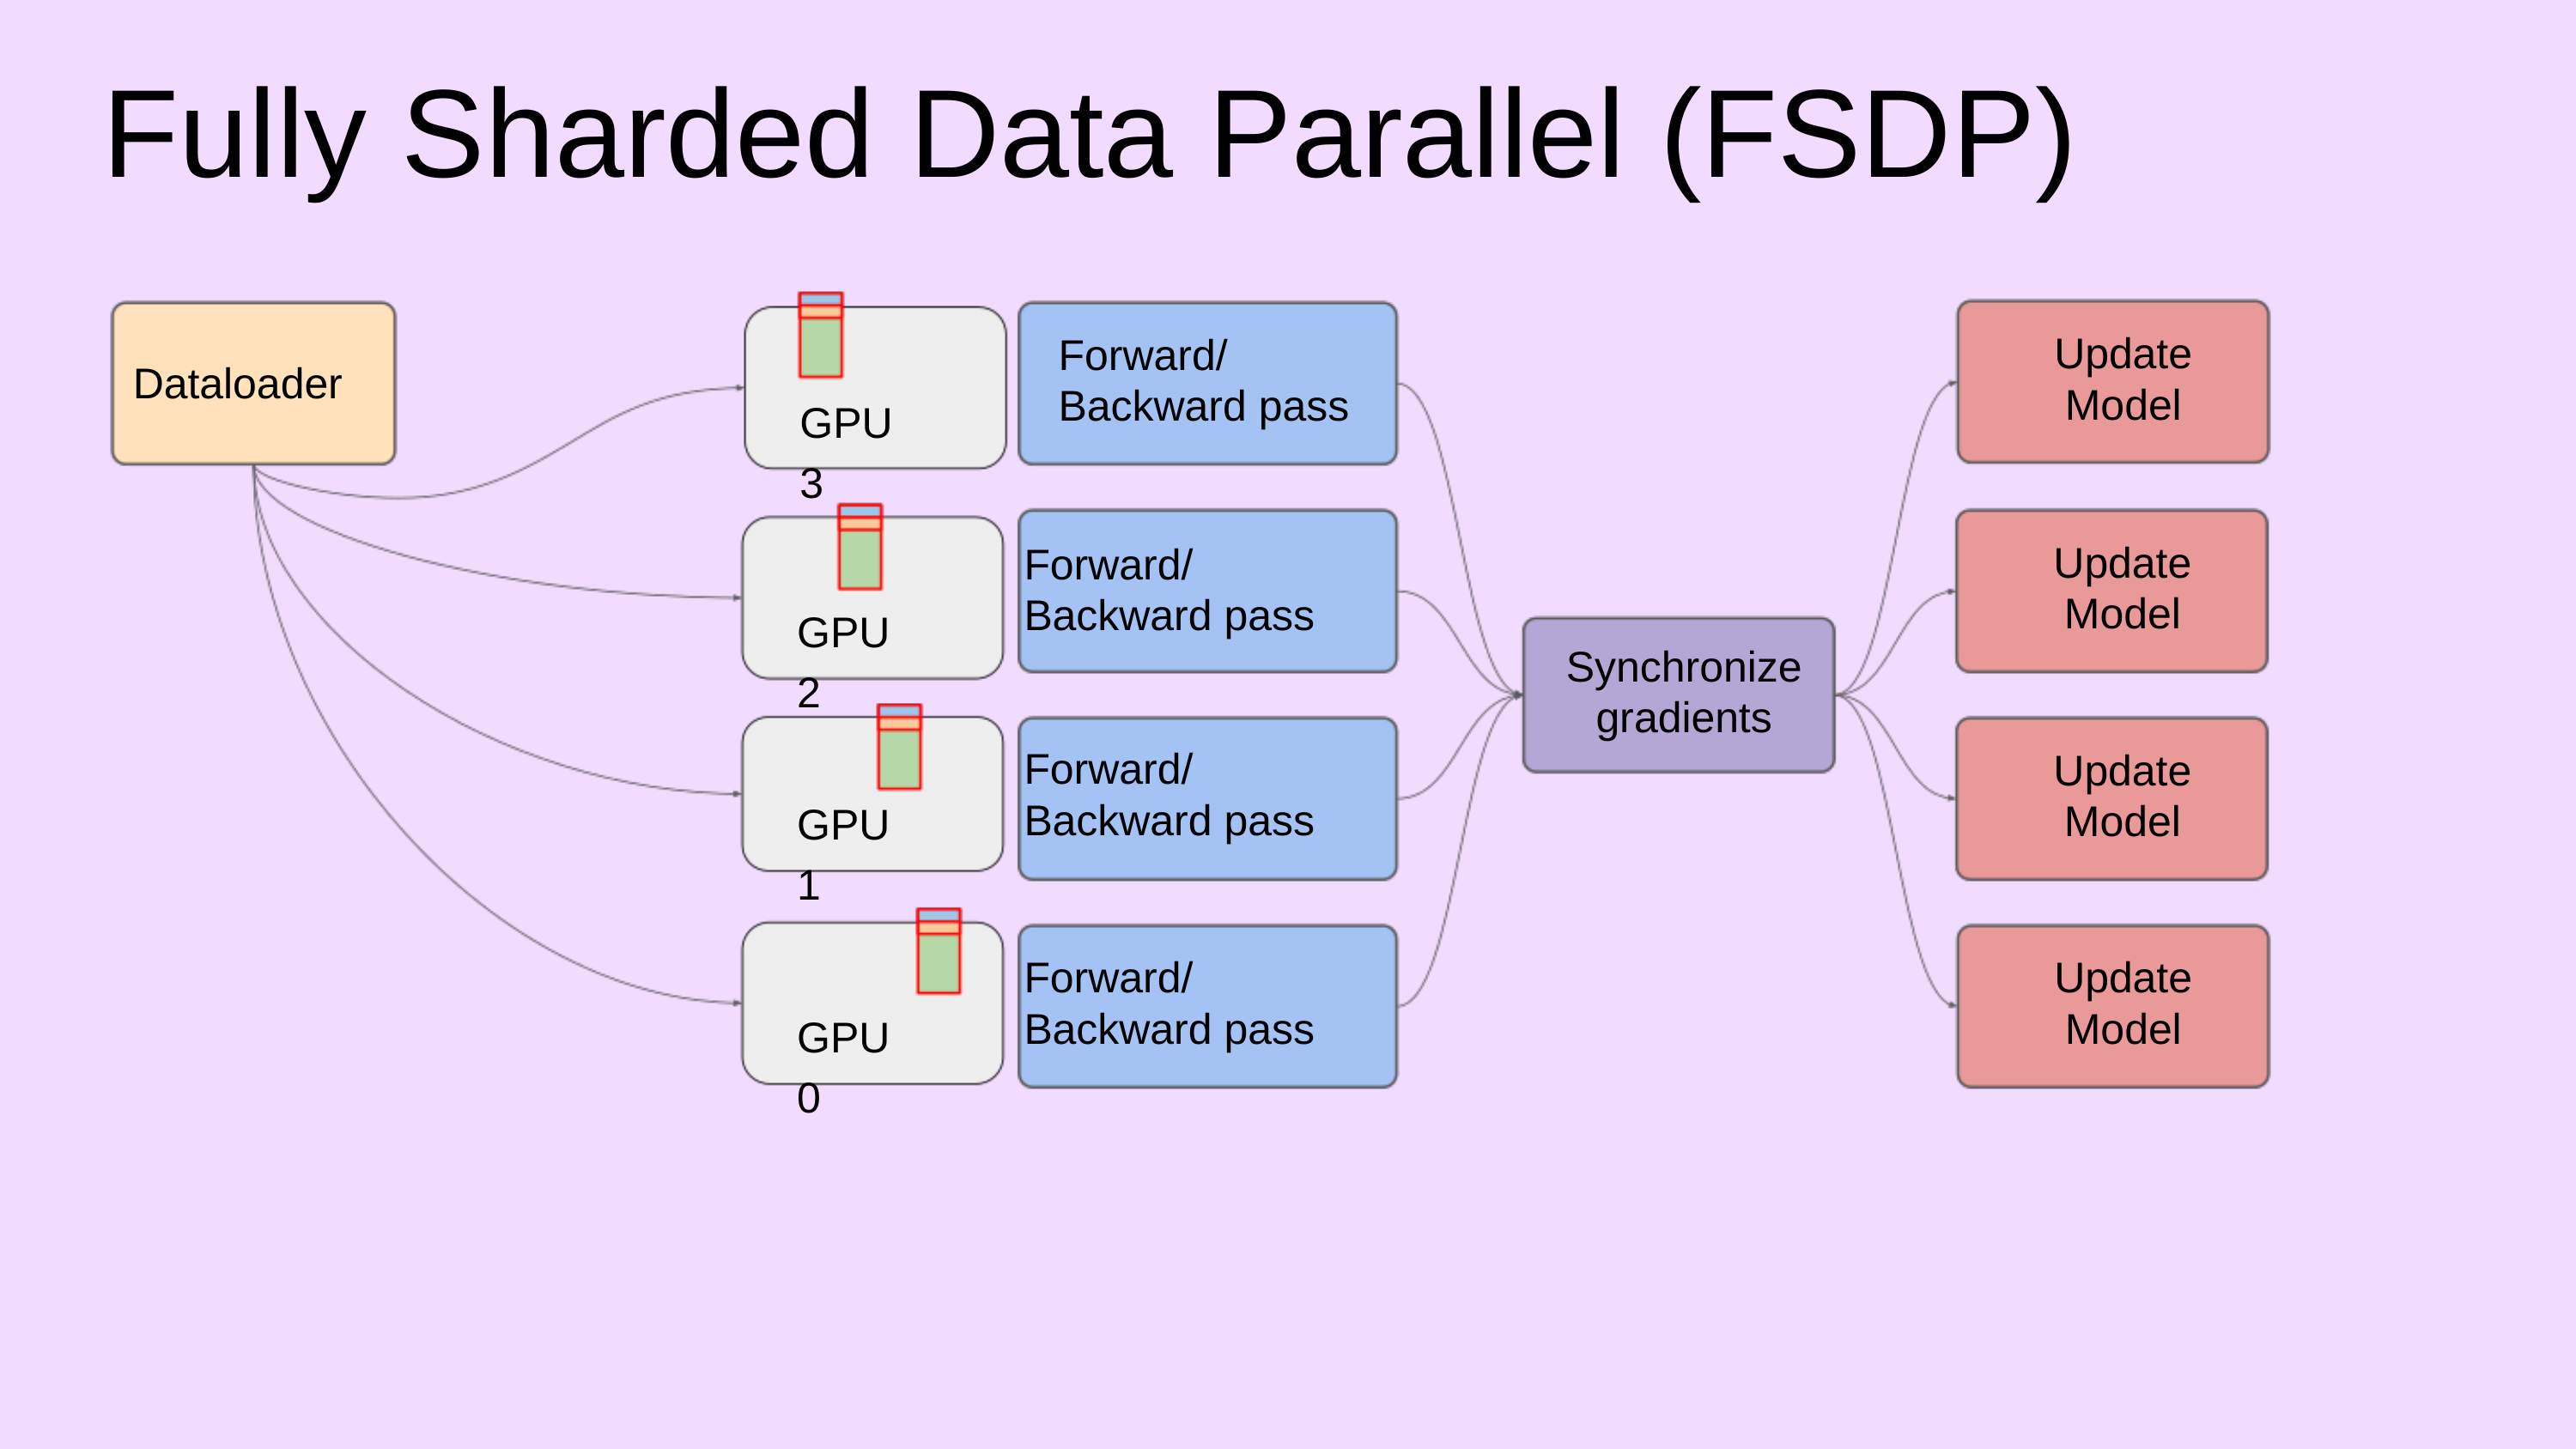

Fully Sharded Data Parallel (FSDP)

Update Model
Forward/ Backward pass
Dataloader
GPU 3
Update Model
Forward/ Backward pass
GPU 2
Synchronize gradients
Forward/ Backward pass
Update Model
GPU 1
Forward/ Backward pass
Update Model
GPU 0